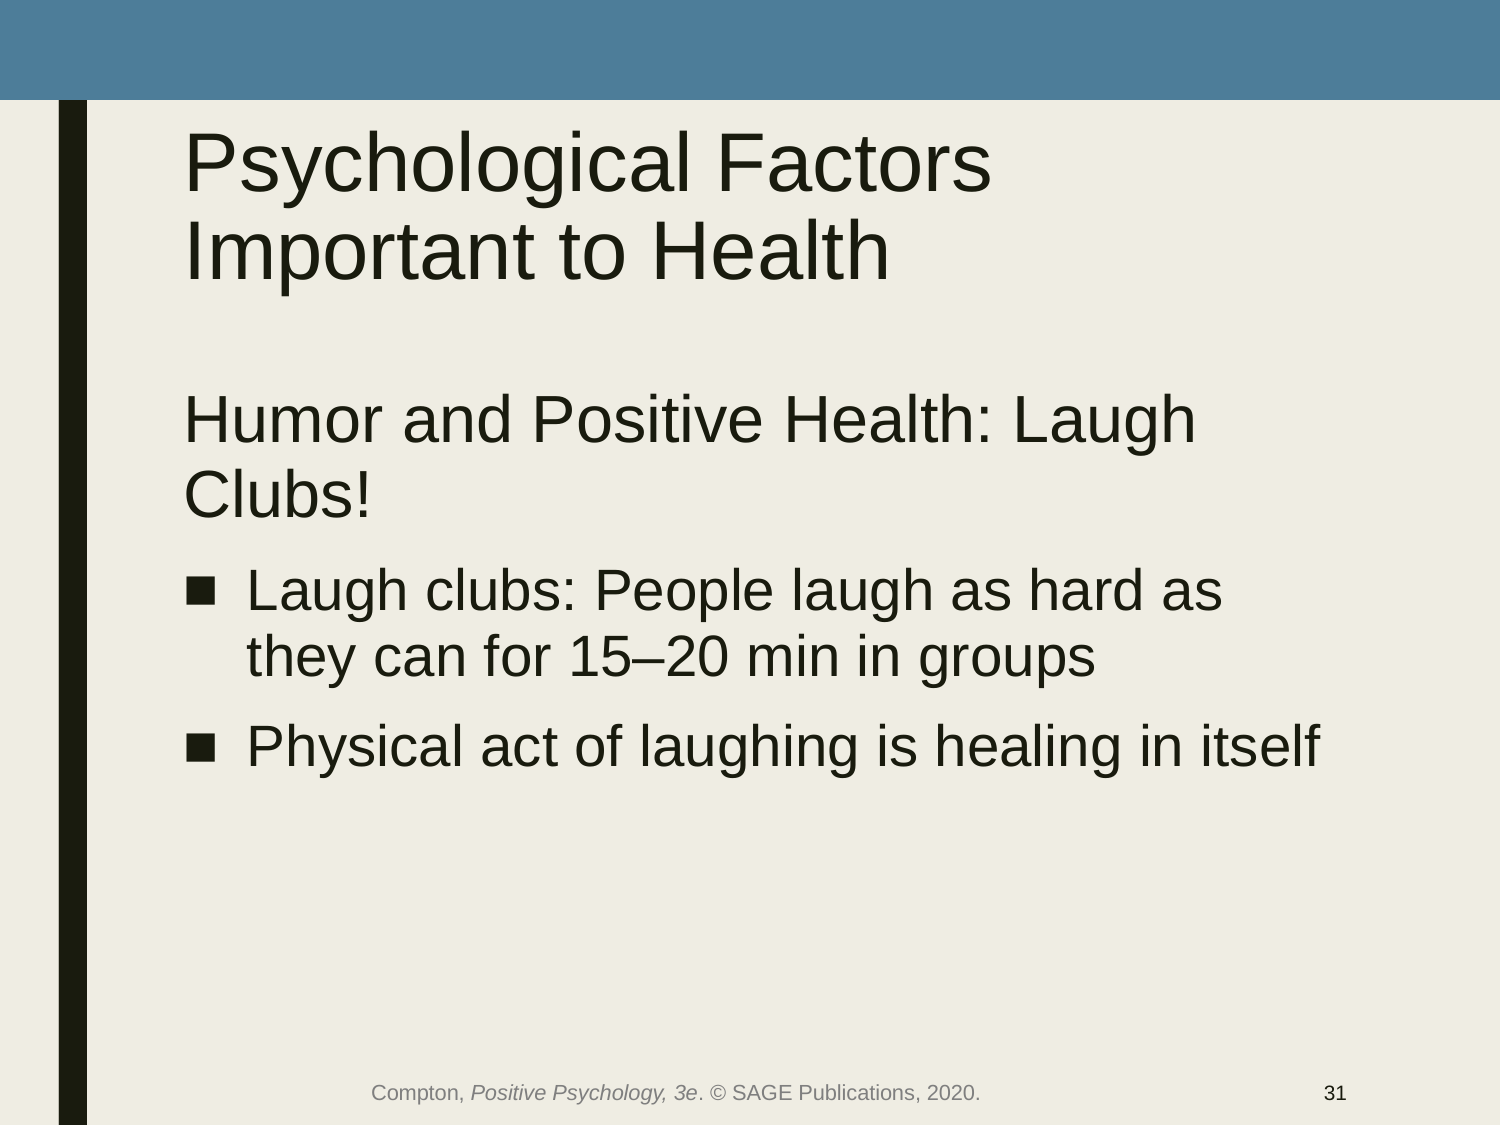

# Psychological Factors Important to Health
Humor and Positive Health: Laugh Clubs!
Laugh clubs: People laugh as hard as they can for 15–20 min in groups
Physical act of laughing is healing in itself

Compton, Positive Psychology, 3e. © SAGE Publications, 2020.
31